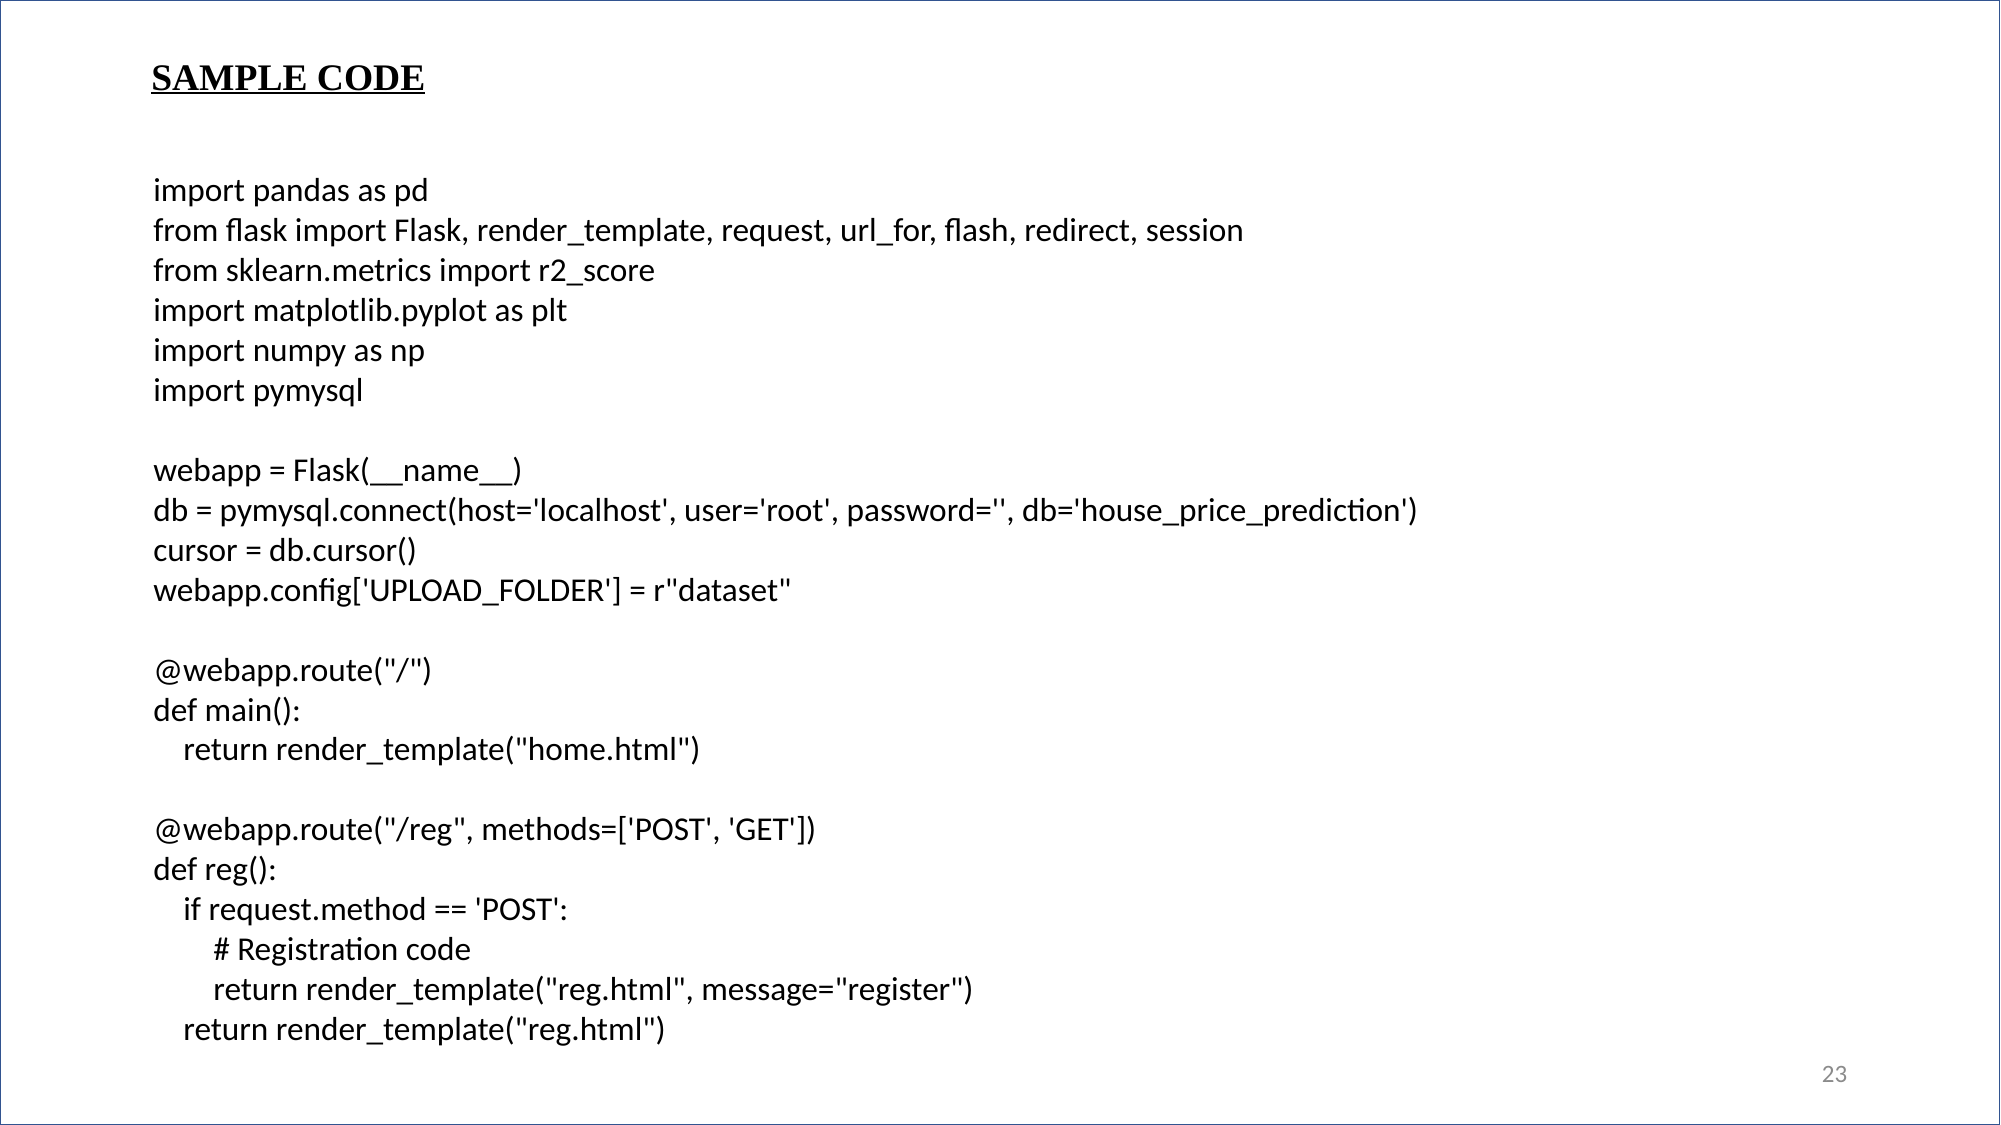

# SAMPLE CODE
import pandas as pd
from flask import Flask, render_template, request, url_for, flash, redirect, session
from sklearn.metrics import r2_score
import matplotlib.pyplot as plt
import numpy as np
import pymysql

webapp = Flask(__name__)
db = pymysql.connect(host='localhost', user='root', password='', db='house_price_prediction')
cursor = db.cursor()
webapp.config['UPLOAD_FOLDER'] = r"dataset"

@webapp.route("/")
def main():
    return render_template("home.html")

@webapp.route("/reg", methods=['POST', 'GET'])
def reg():
    if request.method == 'POST':
        # Registration code
        return render_template("reg.html", message="register")
    return render_template("reg.html")
23